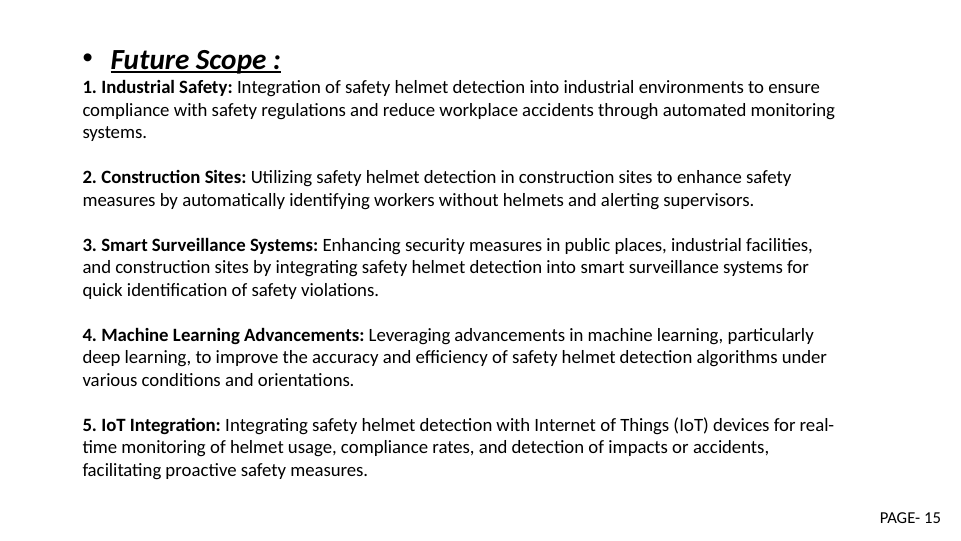

Future Scope :
1. Industrial Safety: Integration of safety helmet detection into industrial environments to ensure compliance with safety regulations and reduce workplace accidents through automated monitoring systems.

2. Construction Sites: Utilizing safety helmet detection in construction sites to enhance safety measures by automatically identifying workers without helmets and alerting supervisors.

3. Smart Surveillance Systems: Enhancing security measures in public places, industrial facilities, and construction sites by integrating safety helmet detection into smart surveillance systems for quick identification of safety violations.

4. Machine Learning Advancements: Leveraging advancements in machine learning, particularly deep learning, to improve the accuracy and efficiency of safety helmet detection algorithms under various conditions and orientations.

5. IoT Integration: Integrating safety helmet detection with Internet of Things (IoT) devices for real-time monitoring of helmet usage, compliance rates, and detection of impacts or accidents, facilitating proactive safety measures.
PAGE- 15